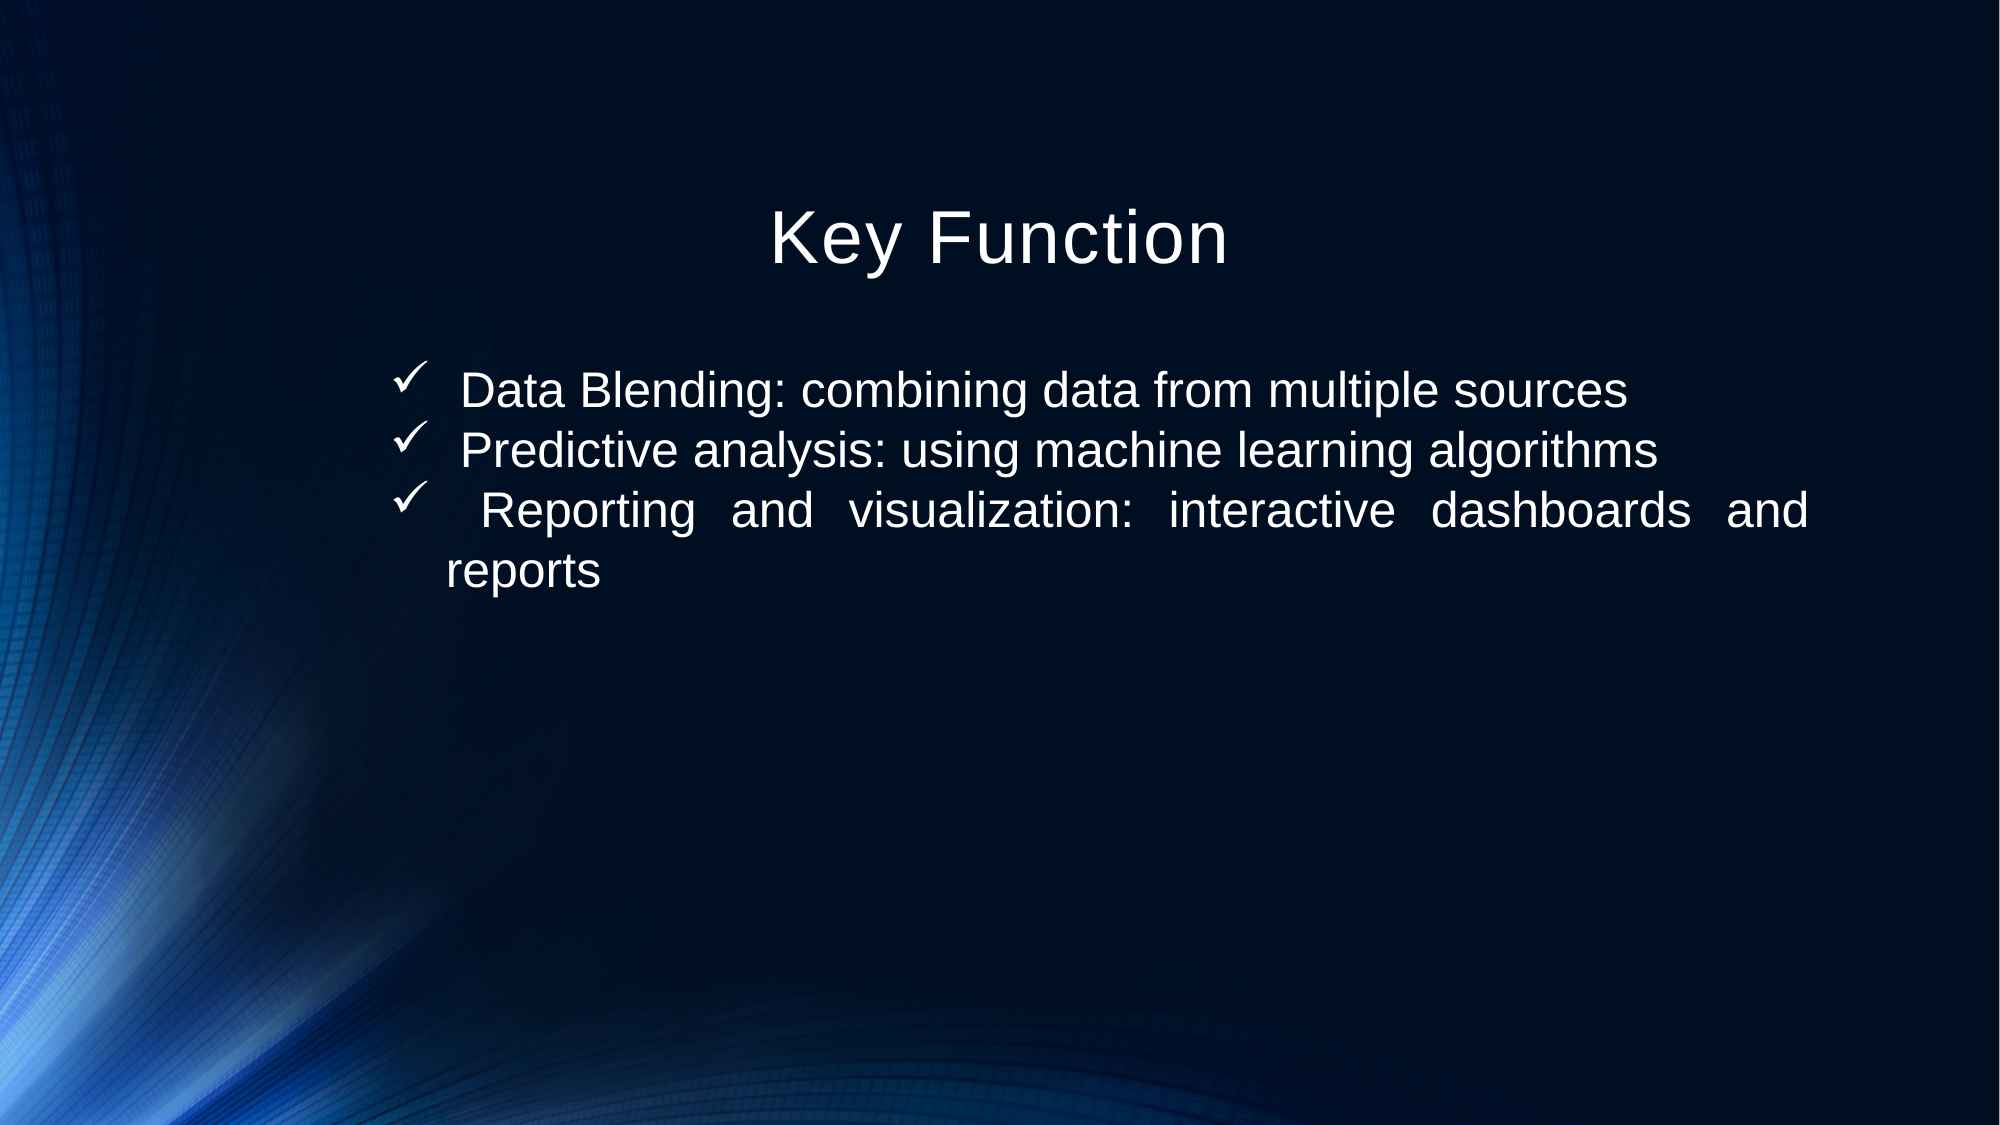

# Key Function
 Data Blending: combining data from multiple sources
 Predictive analysis: using machine learning algorithms
 Reporting and visualization: interactive dashboards and reports